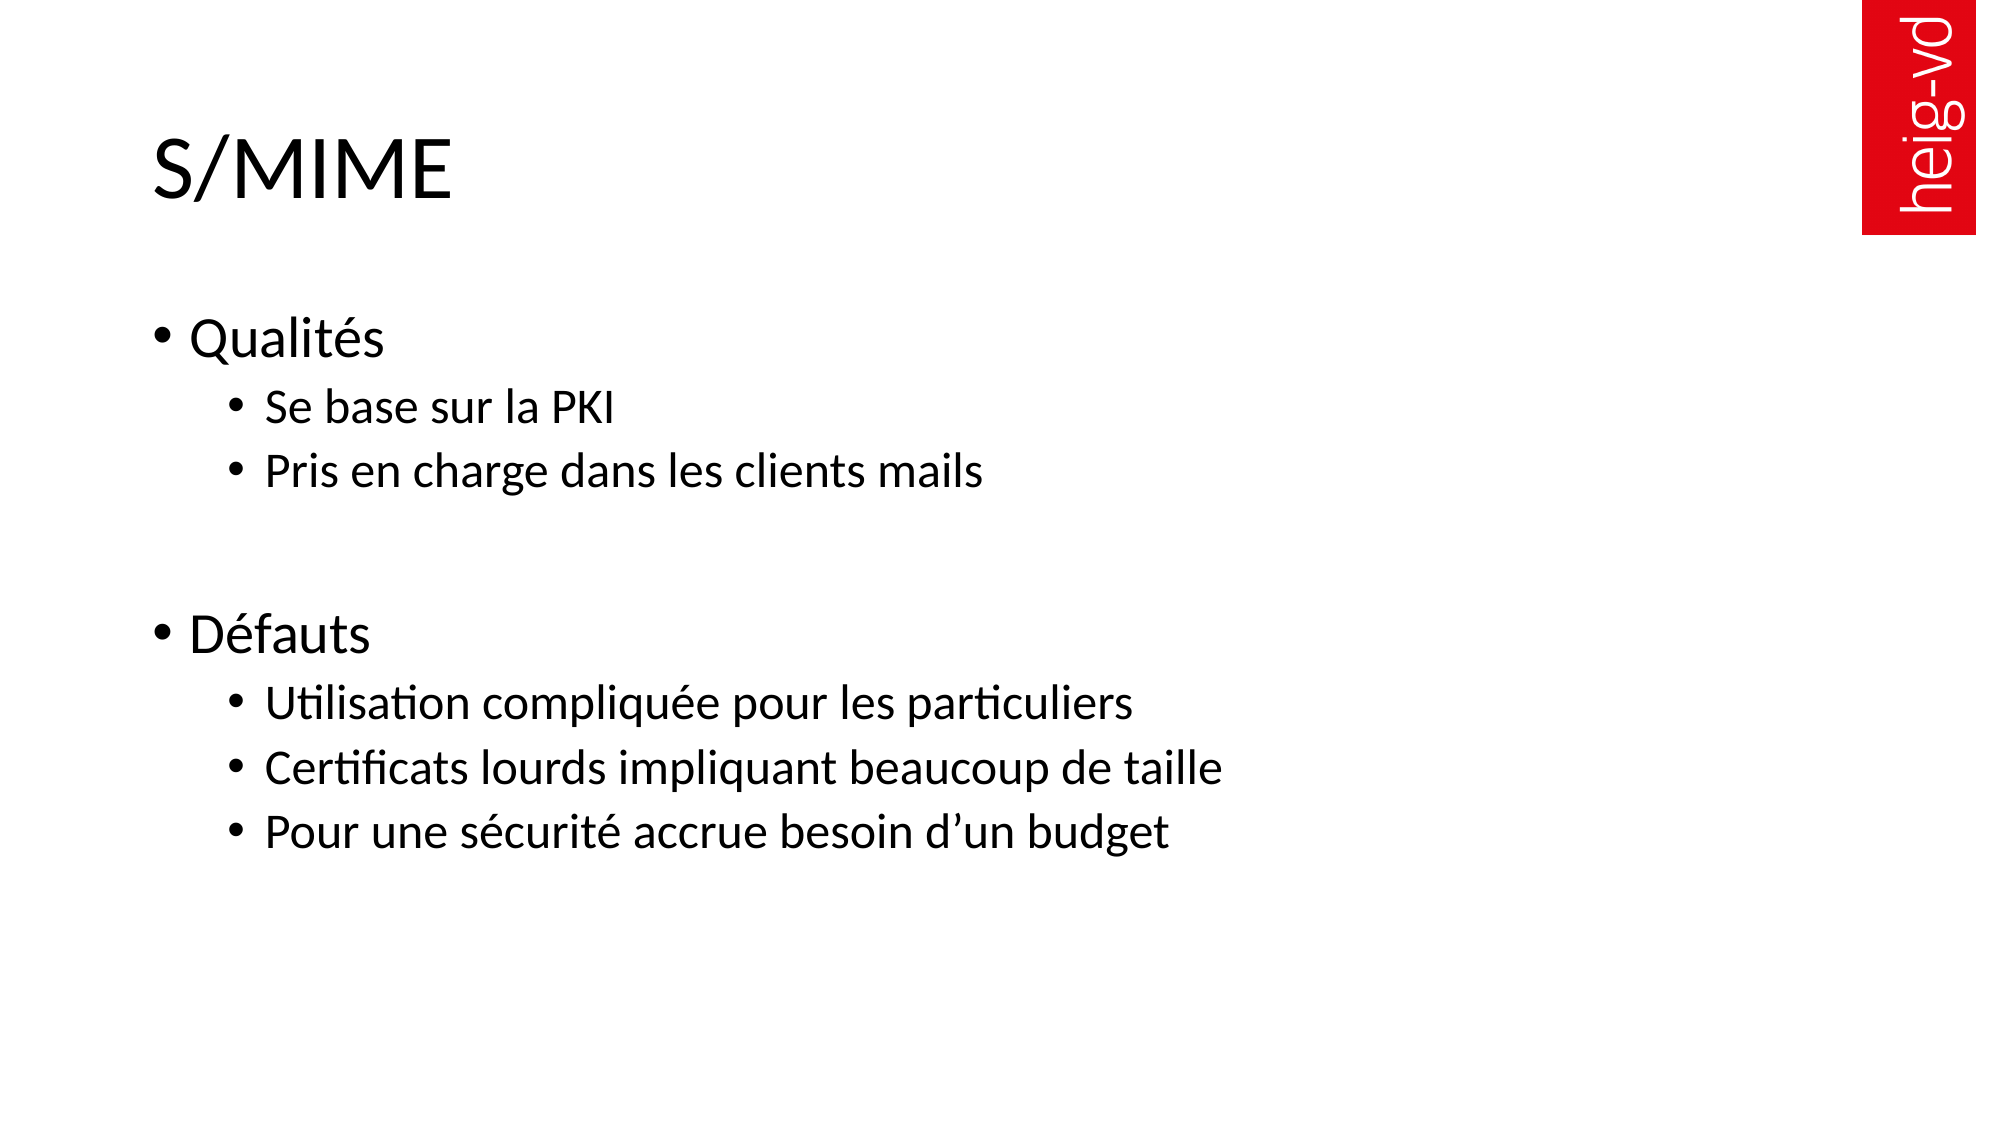

# S/MIME
Qualités
Se base sur la PKI
Pris en charge dans les clients mails

Défauts
Utilisation compliquée pour les particuliers
Certificats lourds impliquant beaucoup de taille
Pour une sécurité accrue besoin d’un budget